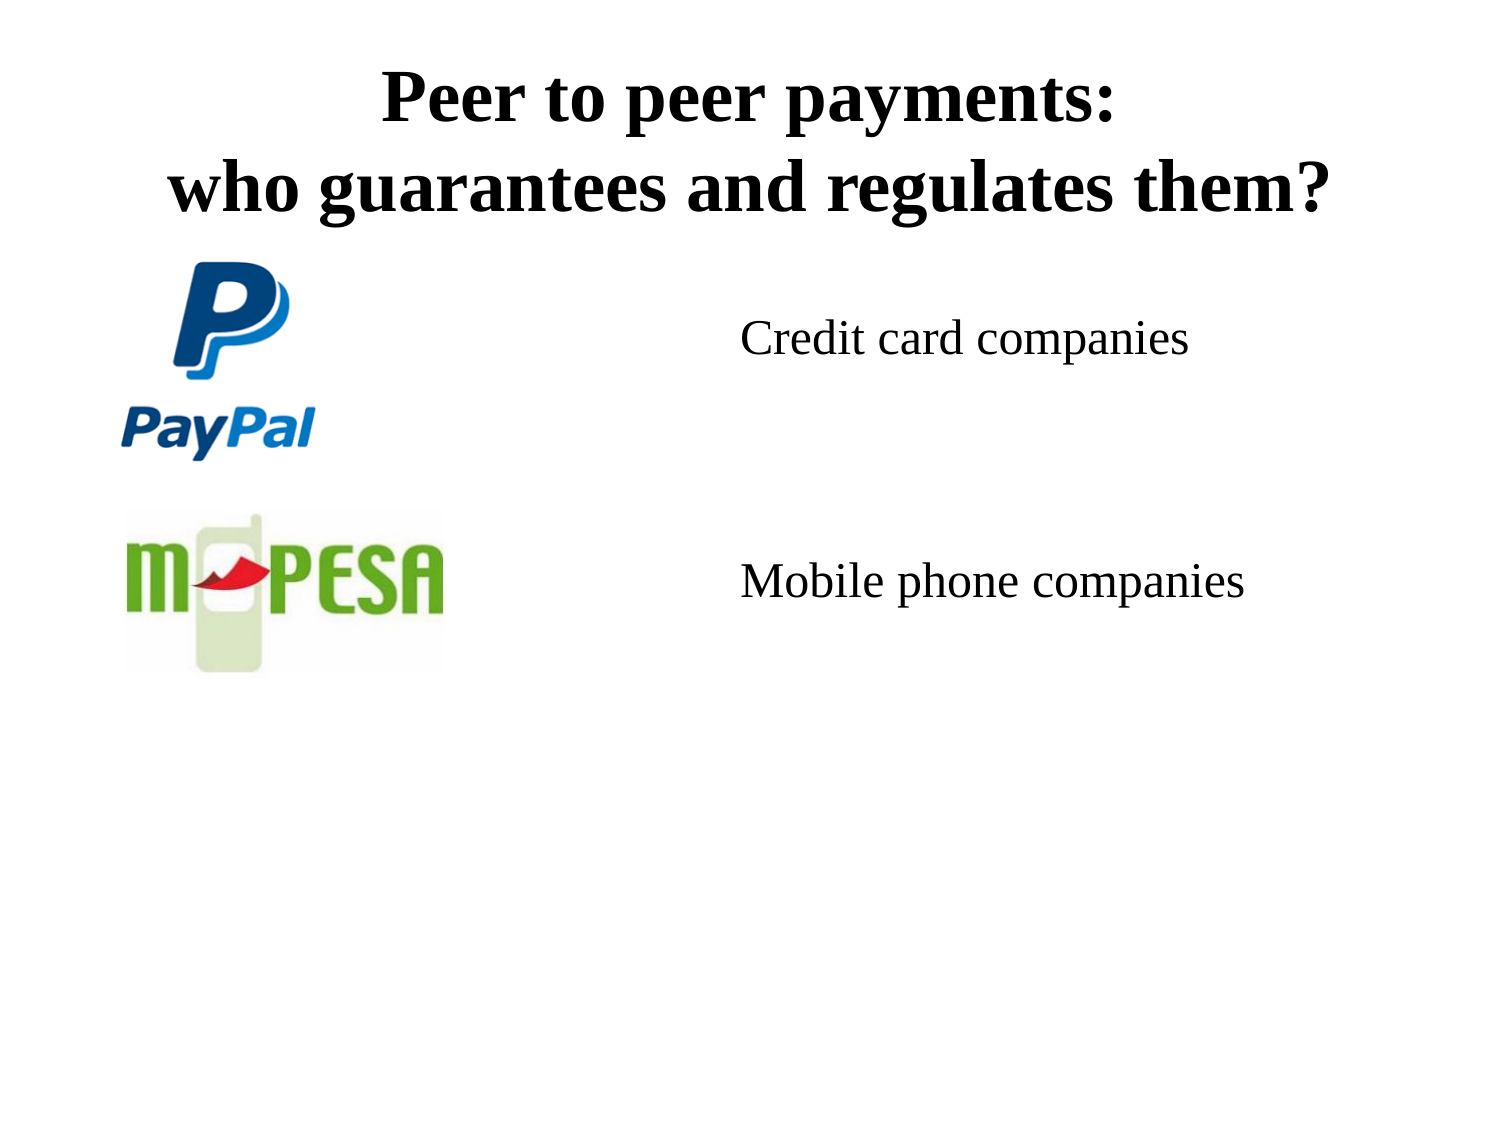

# Peer to peer payments:
who guarantees and regulates them?

Credit card companies

Mobile phone companies